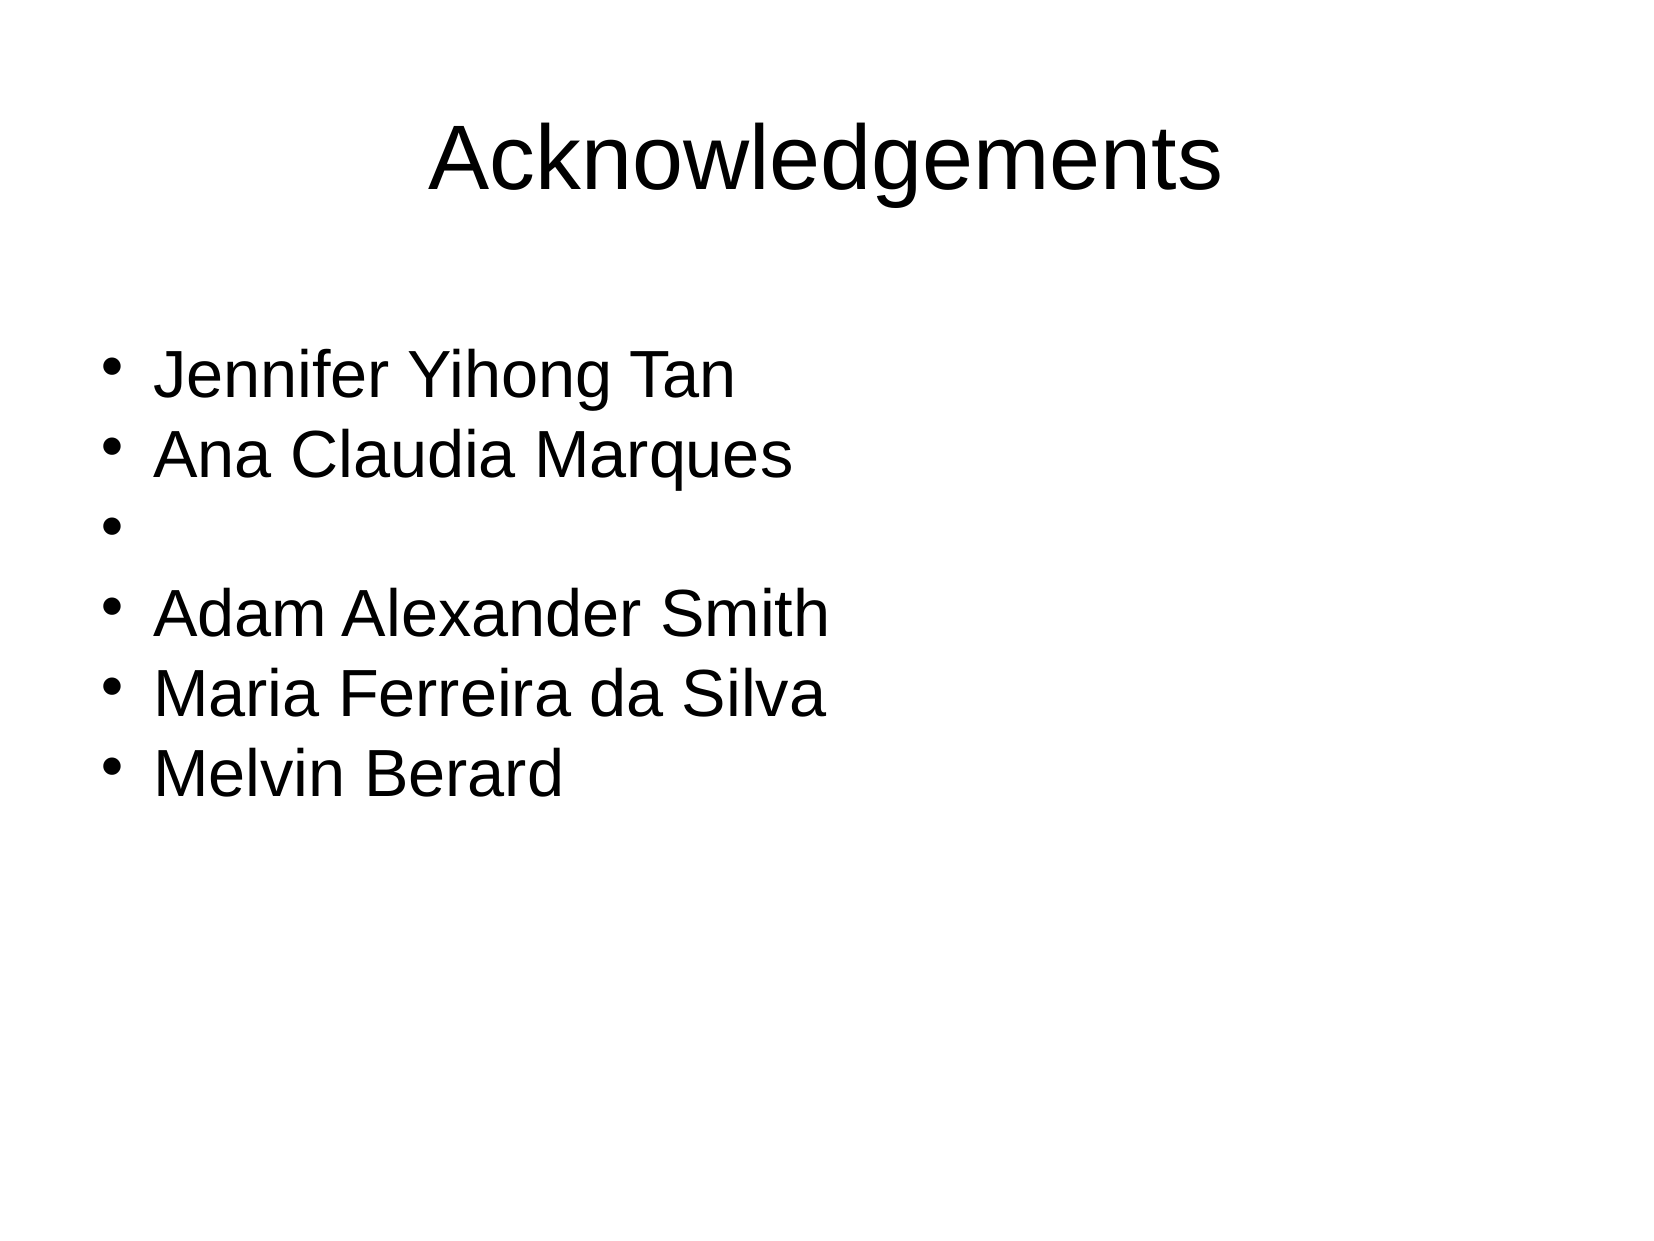

Acknowledgements
Jennifer Yihong Tan
Ana Claudia Marques

Adam Alexander Smith
Maria Ferreira da Silva
Melvin Berard